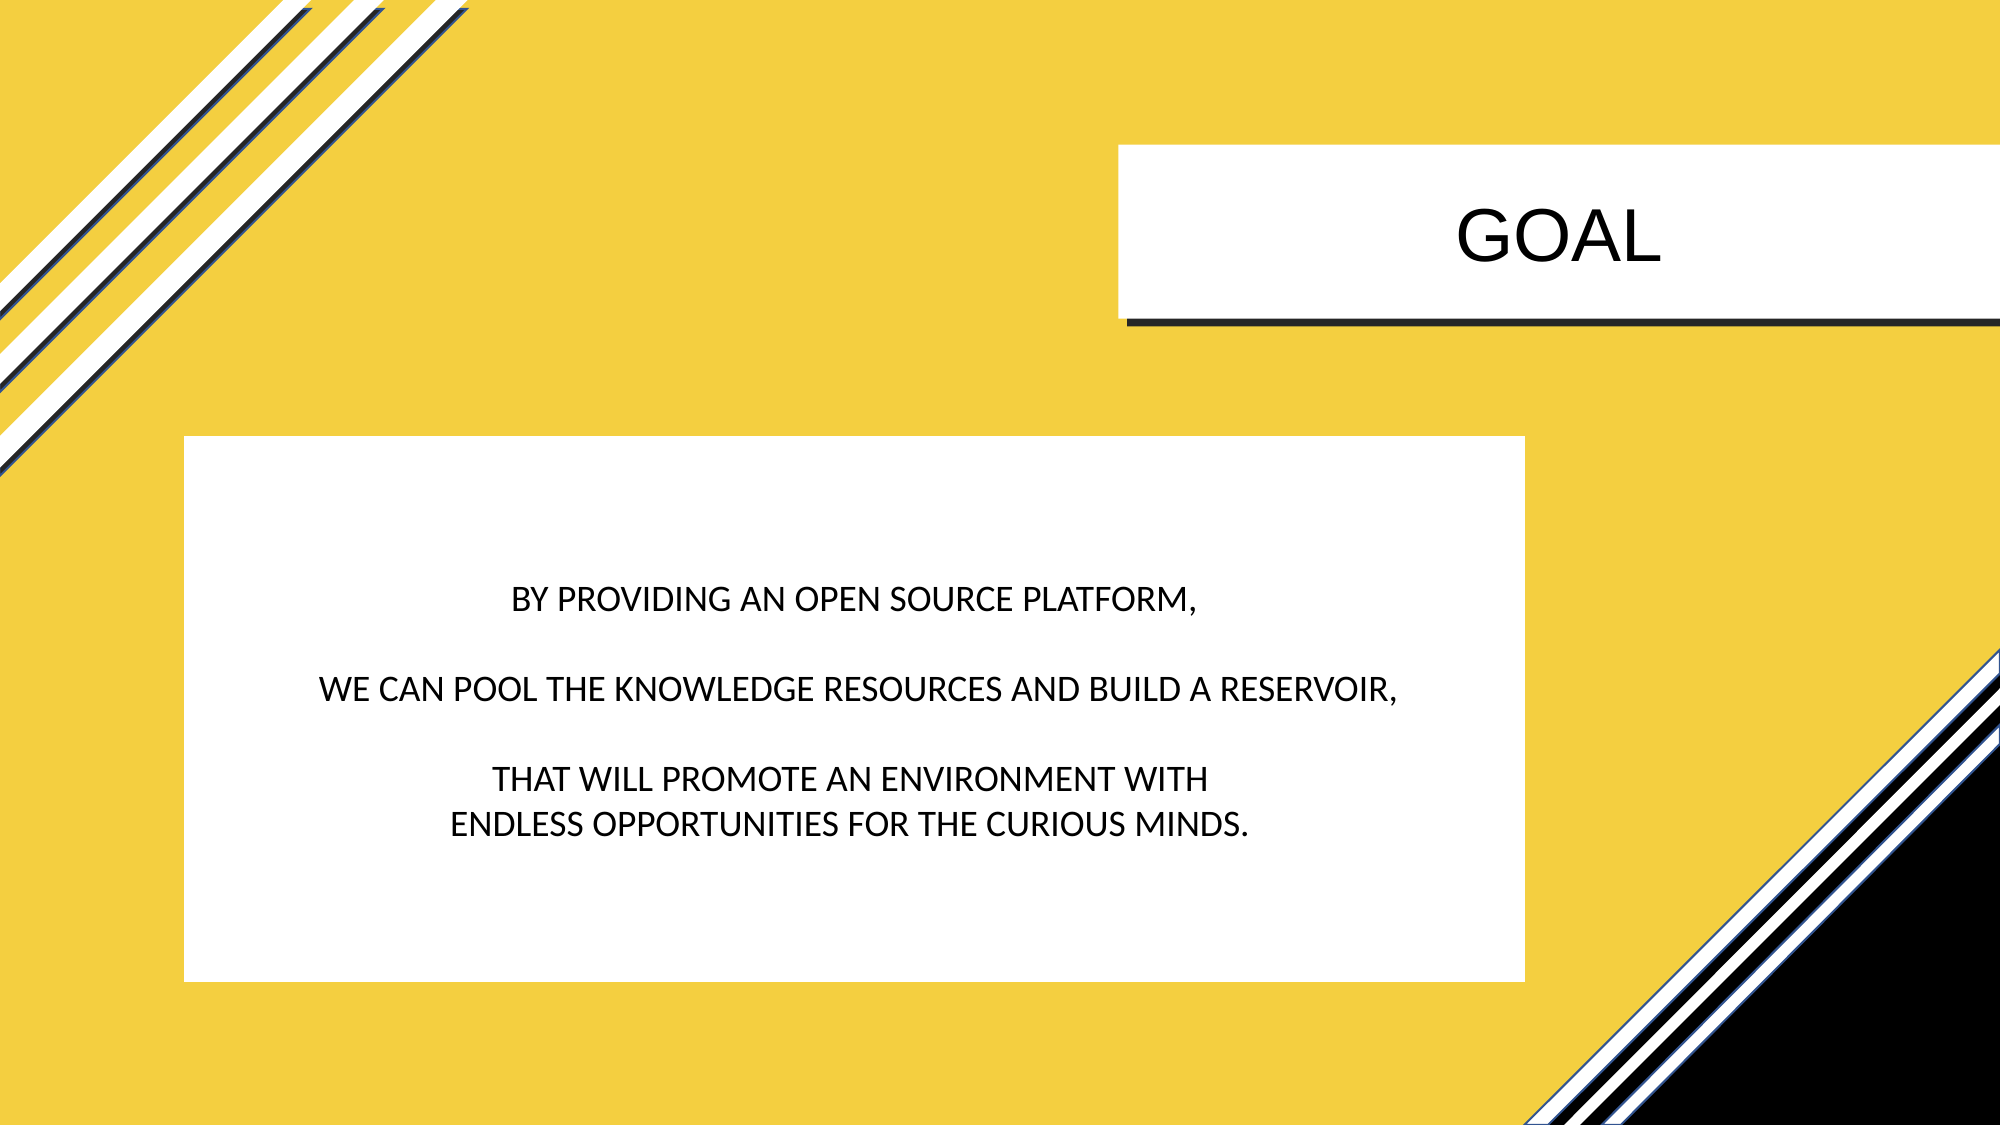

GOAL

BY PROVIDING AN OPEN SOURCE PLATFORM,

 WE CAN POOL THE KNOWLEDGE RESOURCES AND BUILD A RESERVOIR,

THAT WILL PROMOTE AN ENVIRONMENT WITH
ENDLESS OPPORTUNITIES FOR THE CURIOUS MINDS.